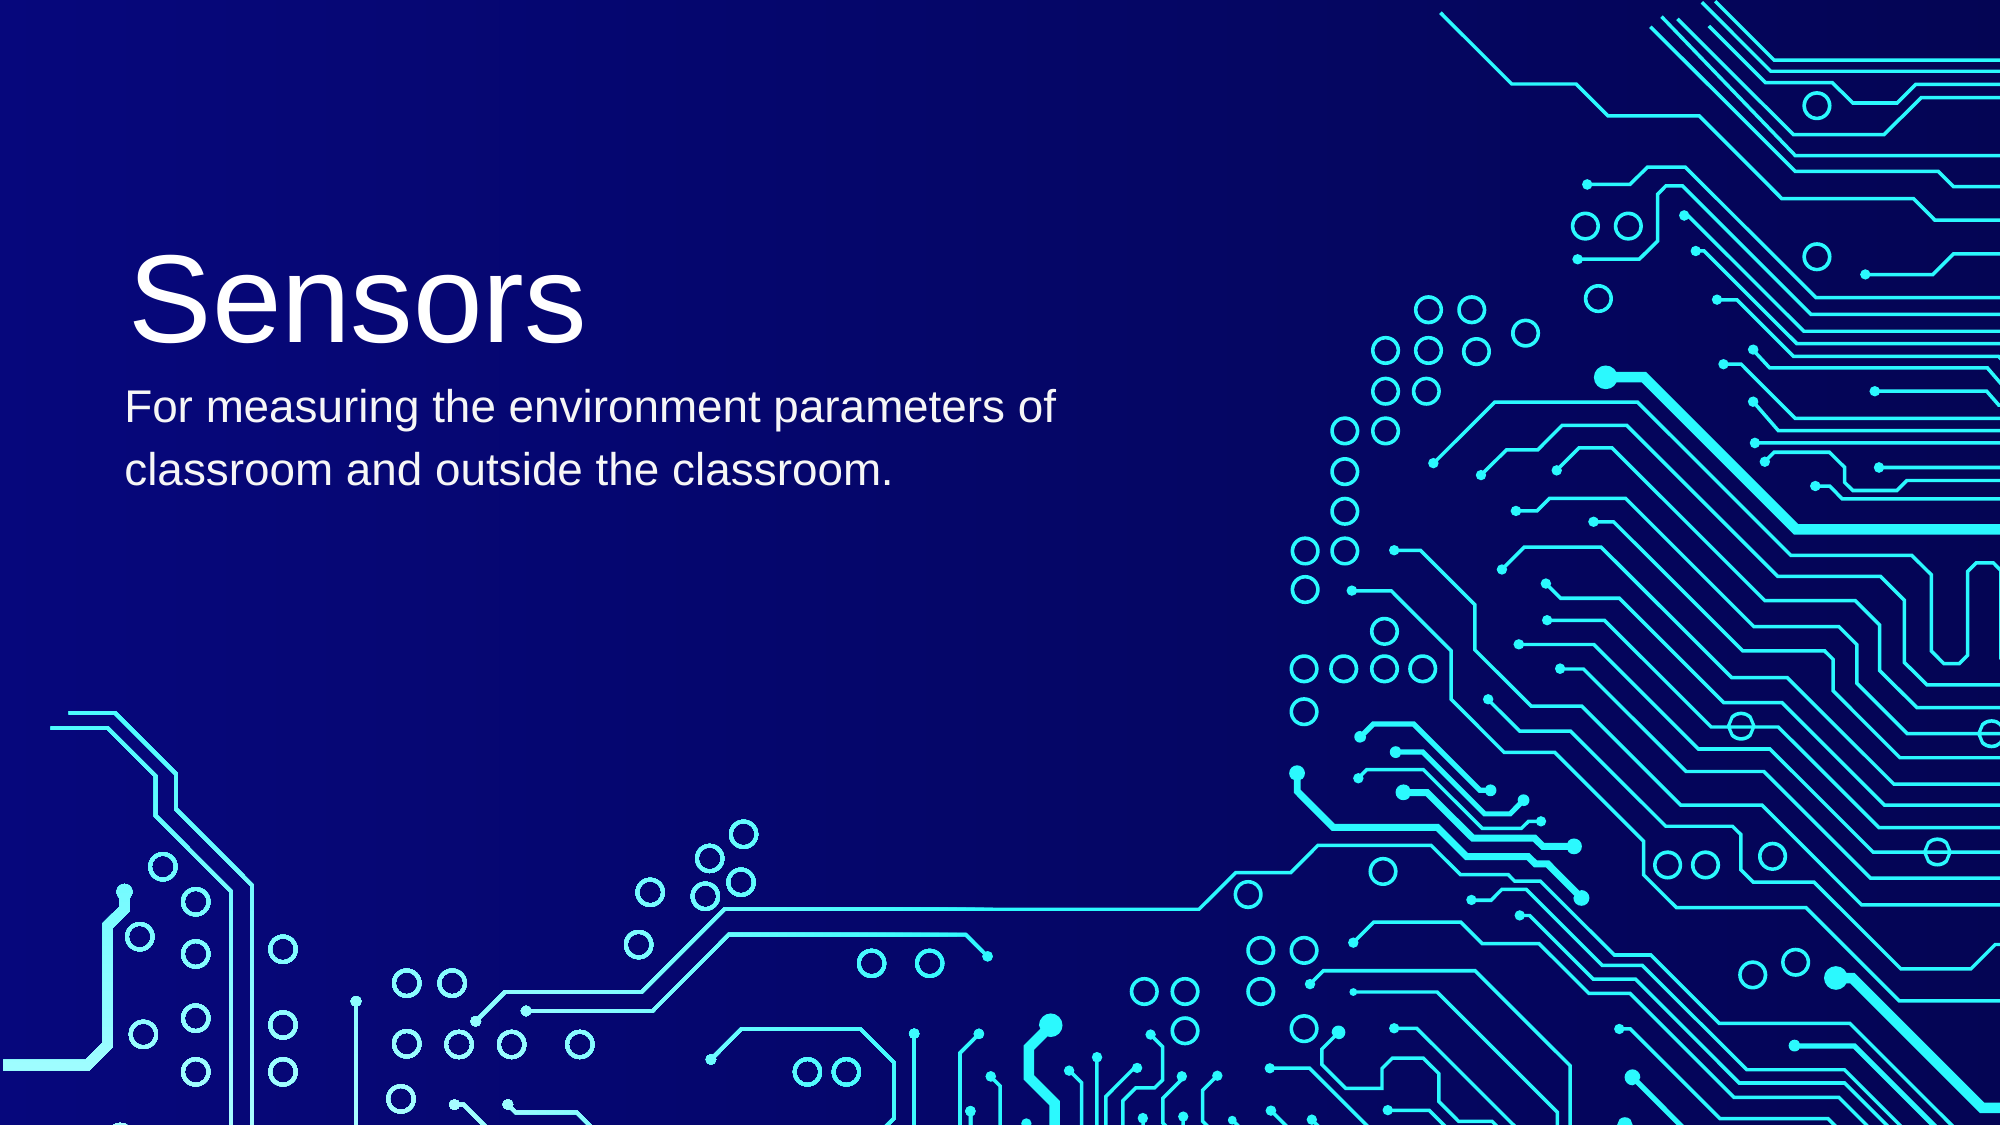

Sensors
For measuring the environment parameters of classroom and outside the classroom.